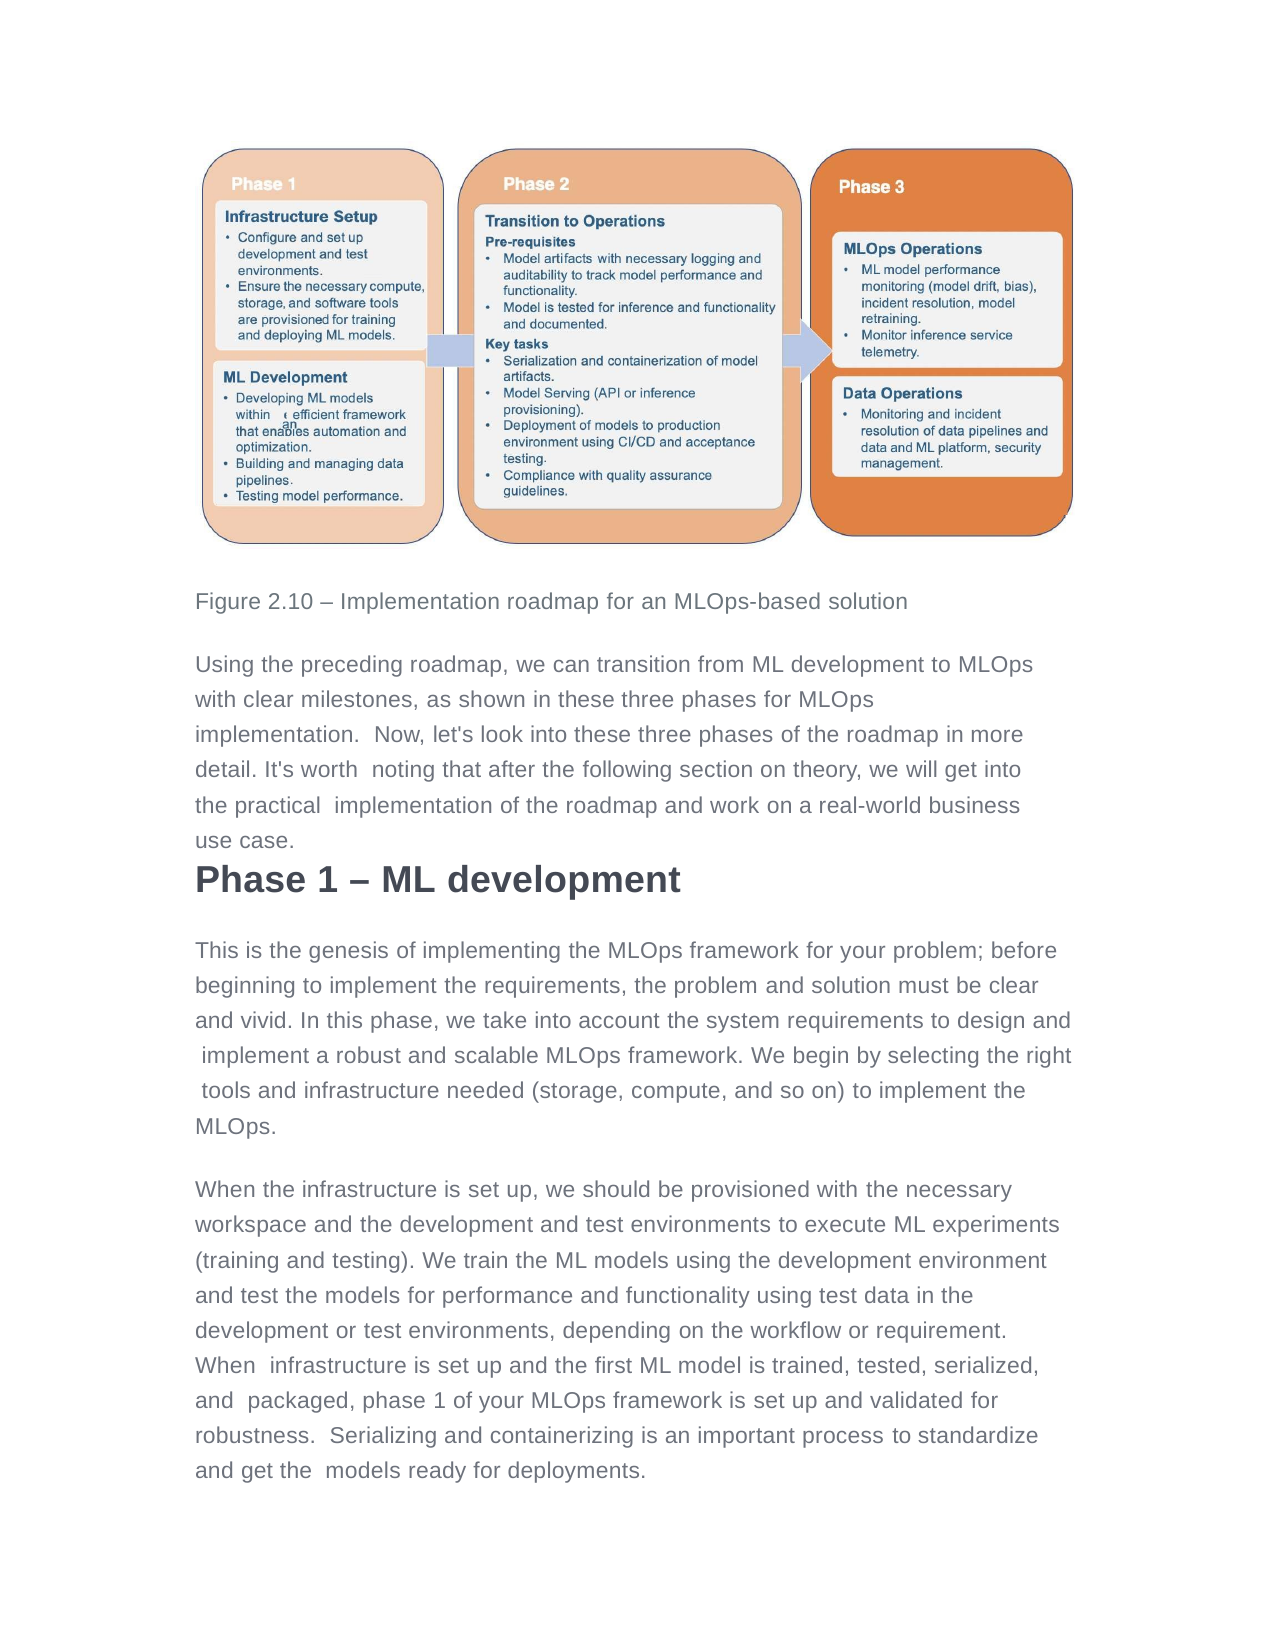

Figure 2.10 – Implementation roadmap for an MLOps-based solution

Using the preceding roadmap, we can transition from ML development to MLOps  with clear milestones, as shown in these three phases for MLOps implementation.  Now, let's look into these three phases of the roadmap in more detail. It's worth  noting that after the following section on theory, we will get into the practical  implementation of the roadmap and work on a real-world business use case.
Phase 1 – ML development
This is the genesis of implementing the MLOps framework for your problem; before  beginning to implement the requirements, the problem and solution must be clear  and vivid. In this phase, we take into account the system requirements to design and  implement a robust and scalable MLOps framework. We begin by selecting the right  tools and infrastructure needed (storage, compute, and so on) to implement the  MLOps.

When the infrastructure is set up, we should be provisioned with the necessary  workspace and the development and test environments to execute ML experiments  (training and testing). We train the ML models using the development environment  and test the models for performance and functionality using test data in the  development or test environments, depending on the workflow or requirement. When  infrastructure is set up and the first ML model is trained, tested, serialized, and  packaged, phase 1 of your MLOps framework is set up and validated for robustness.  Serializing and containerizing is an important process to standardize and get the  models ready for deployments.